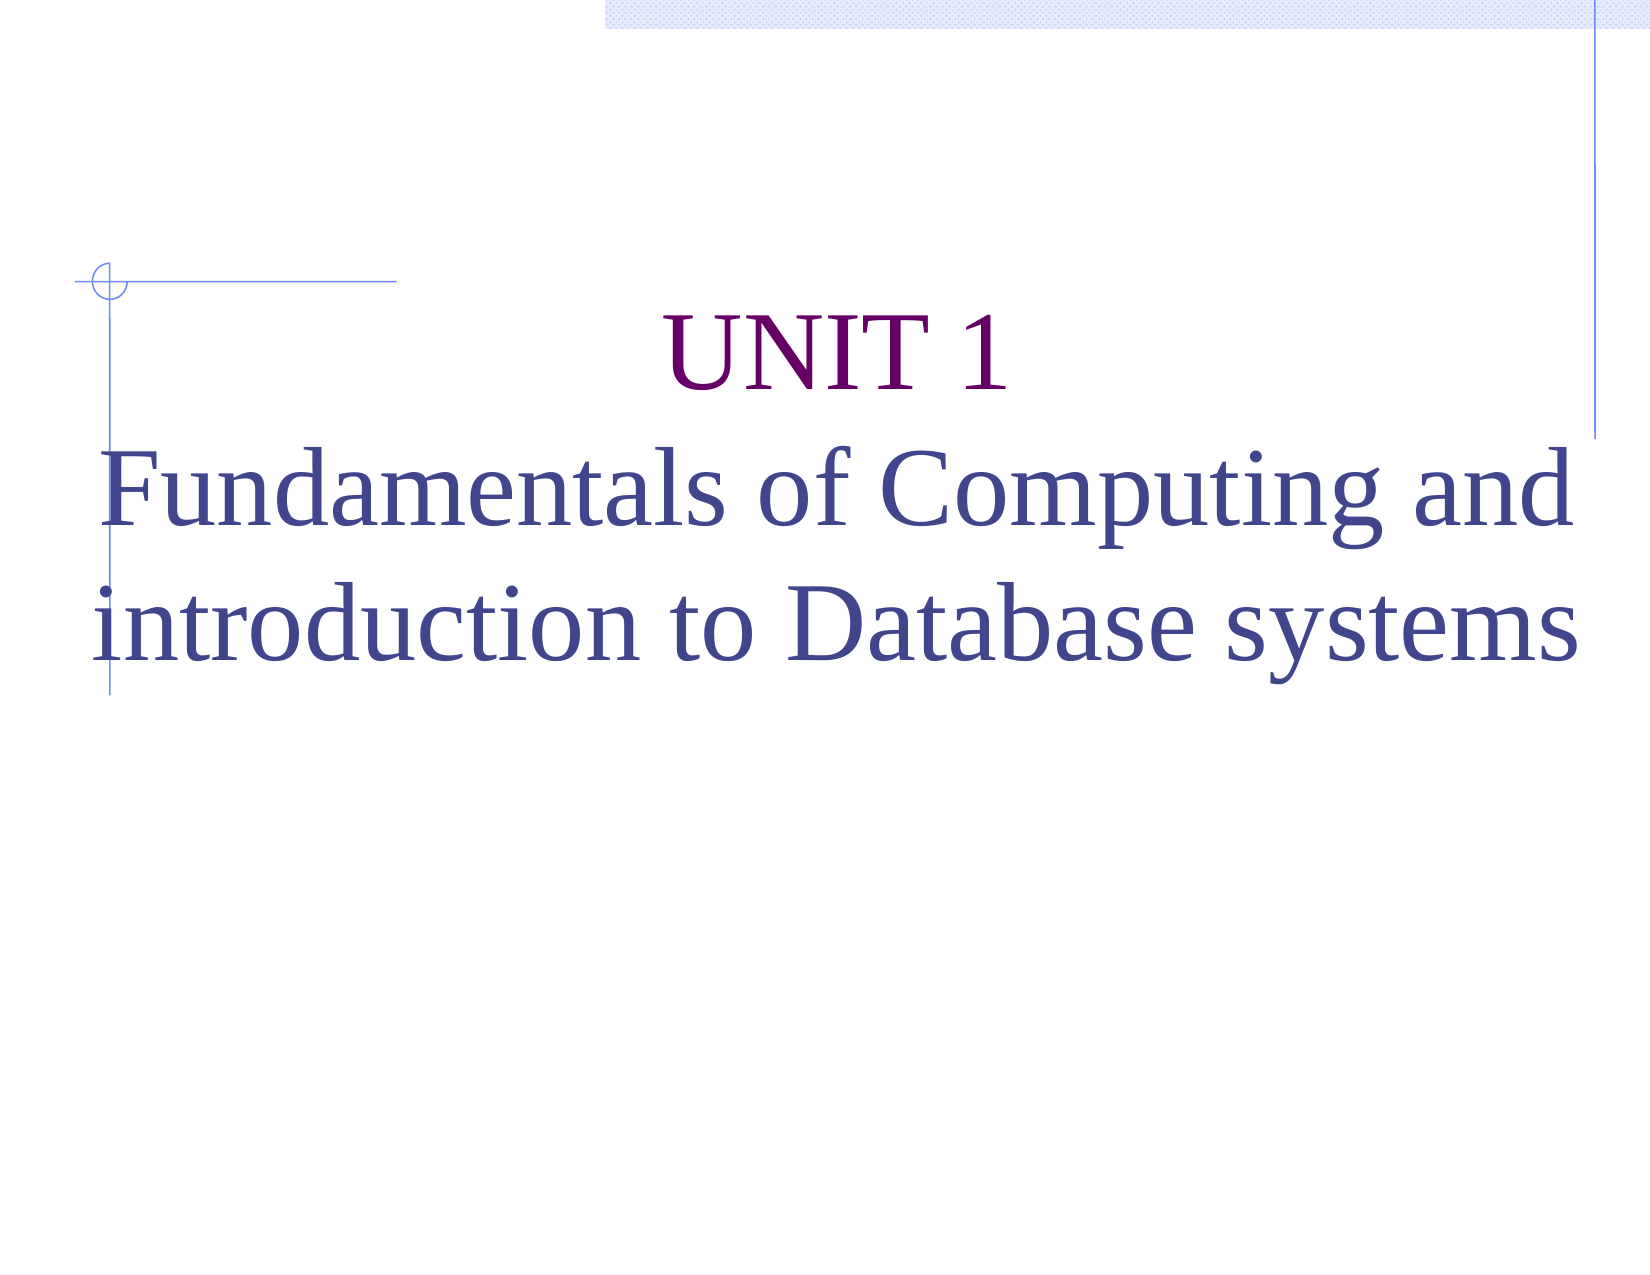

# UNIT 1 Fundamentals of Computing and introduction to Database systems